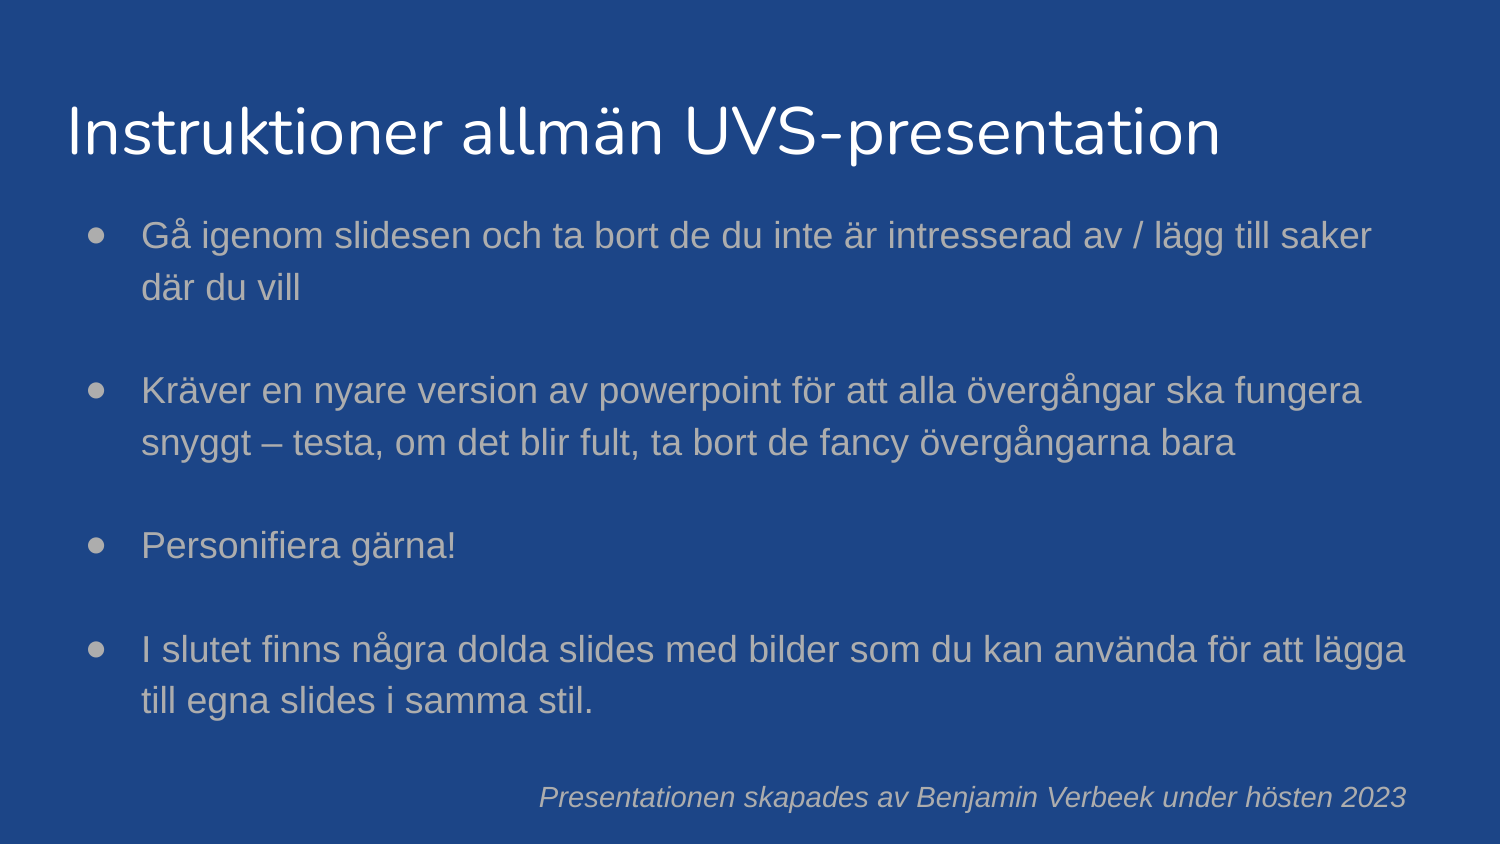

# Instruktioner allmän UVS-presentation
Gå igenom slidesen och ta bort de du inte är intresserad av / lägg till saker där du vill

Kräver en nyare version av powerpoint för att alla övergångar ska fungera snyggt – testa, om det blir fult, ta bort de fancy övergångarna bara

Personifiera gärna!

I slutet finns några dolda slides med bilder som du kan använda för att lägga till egna slides i samma stil.

Presentationen skapades av Benjamin Verbeek under hösten 2023